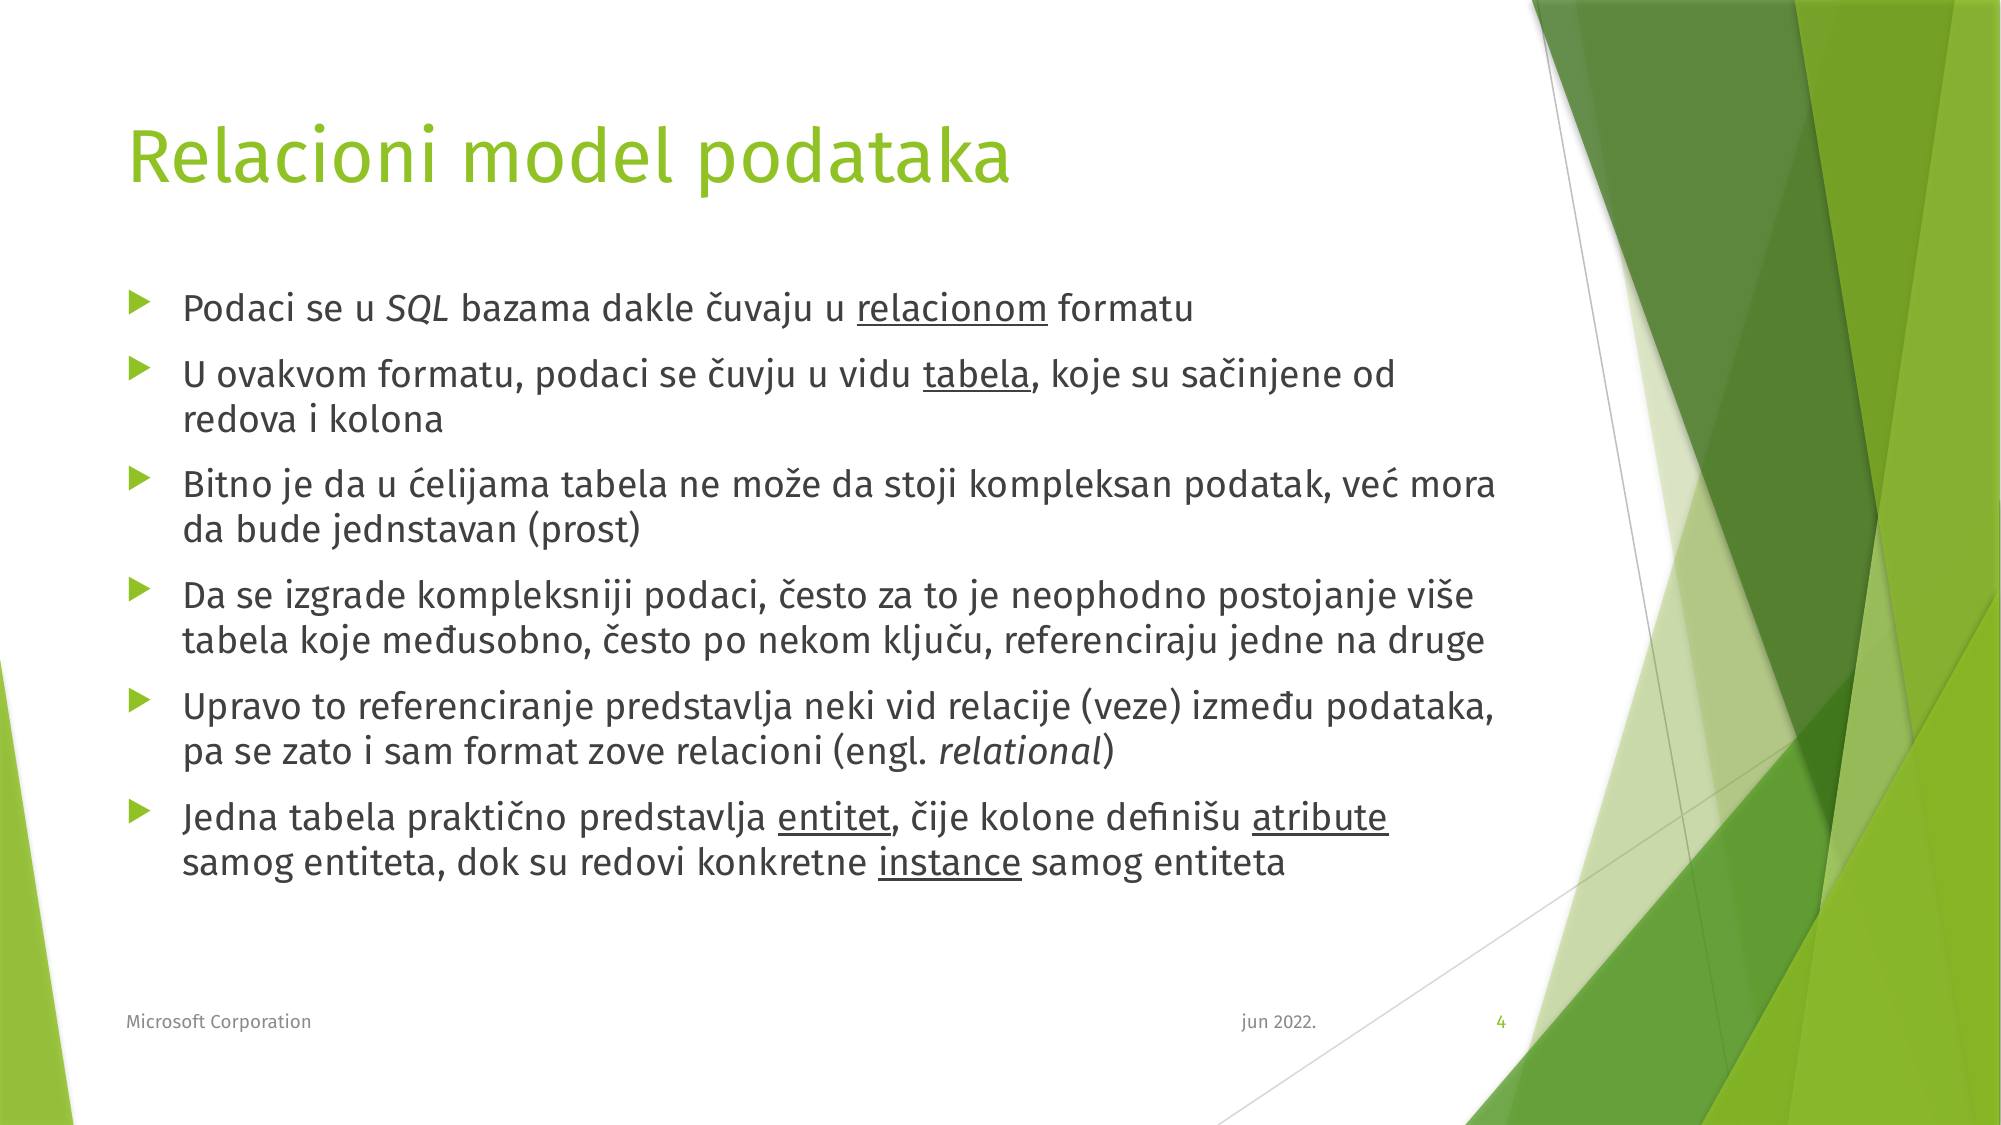

# Relacioni model podataka
Podaci se u SQL bazama dakle čuvaju u relacionom formatu
U ovakvom formatu, podaci se čuvju u vidu tabela, koje su sačinjene od redova i kolona
Bitno je da u ćelijama tabela ne može da stoji kompleksan podatak, već mora da bude jednstavan (prost)
Da se izgrade kompleksniji podaci, često za to je neophodno postojanje više tabela koje međusobno, često po nekom ključu, referenciraju jedne na druge
Upravo to referenciranje predstavlja neki vid relacije (veze) između podataka, pa se zato i sam format zove relacioni (engl. relational)
Jedna tabela praktično predstavlja entitet, čije kolone definišu atribute samog entiteta, dok su redovi konkretne instance samog entiteta
Microsoft Corporation
jun 2022.
4